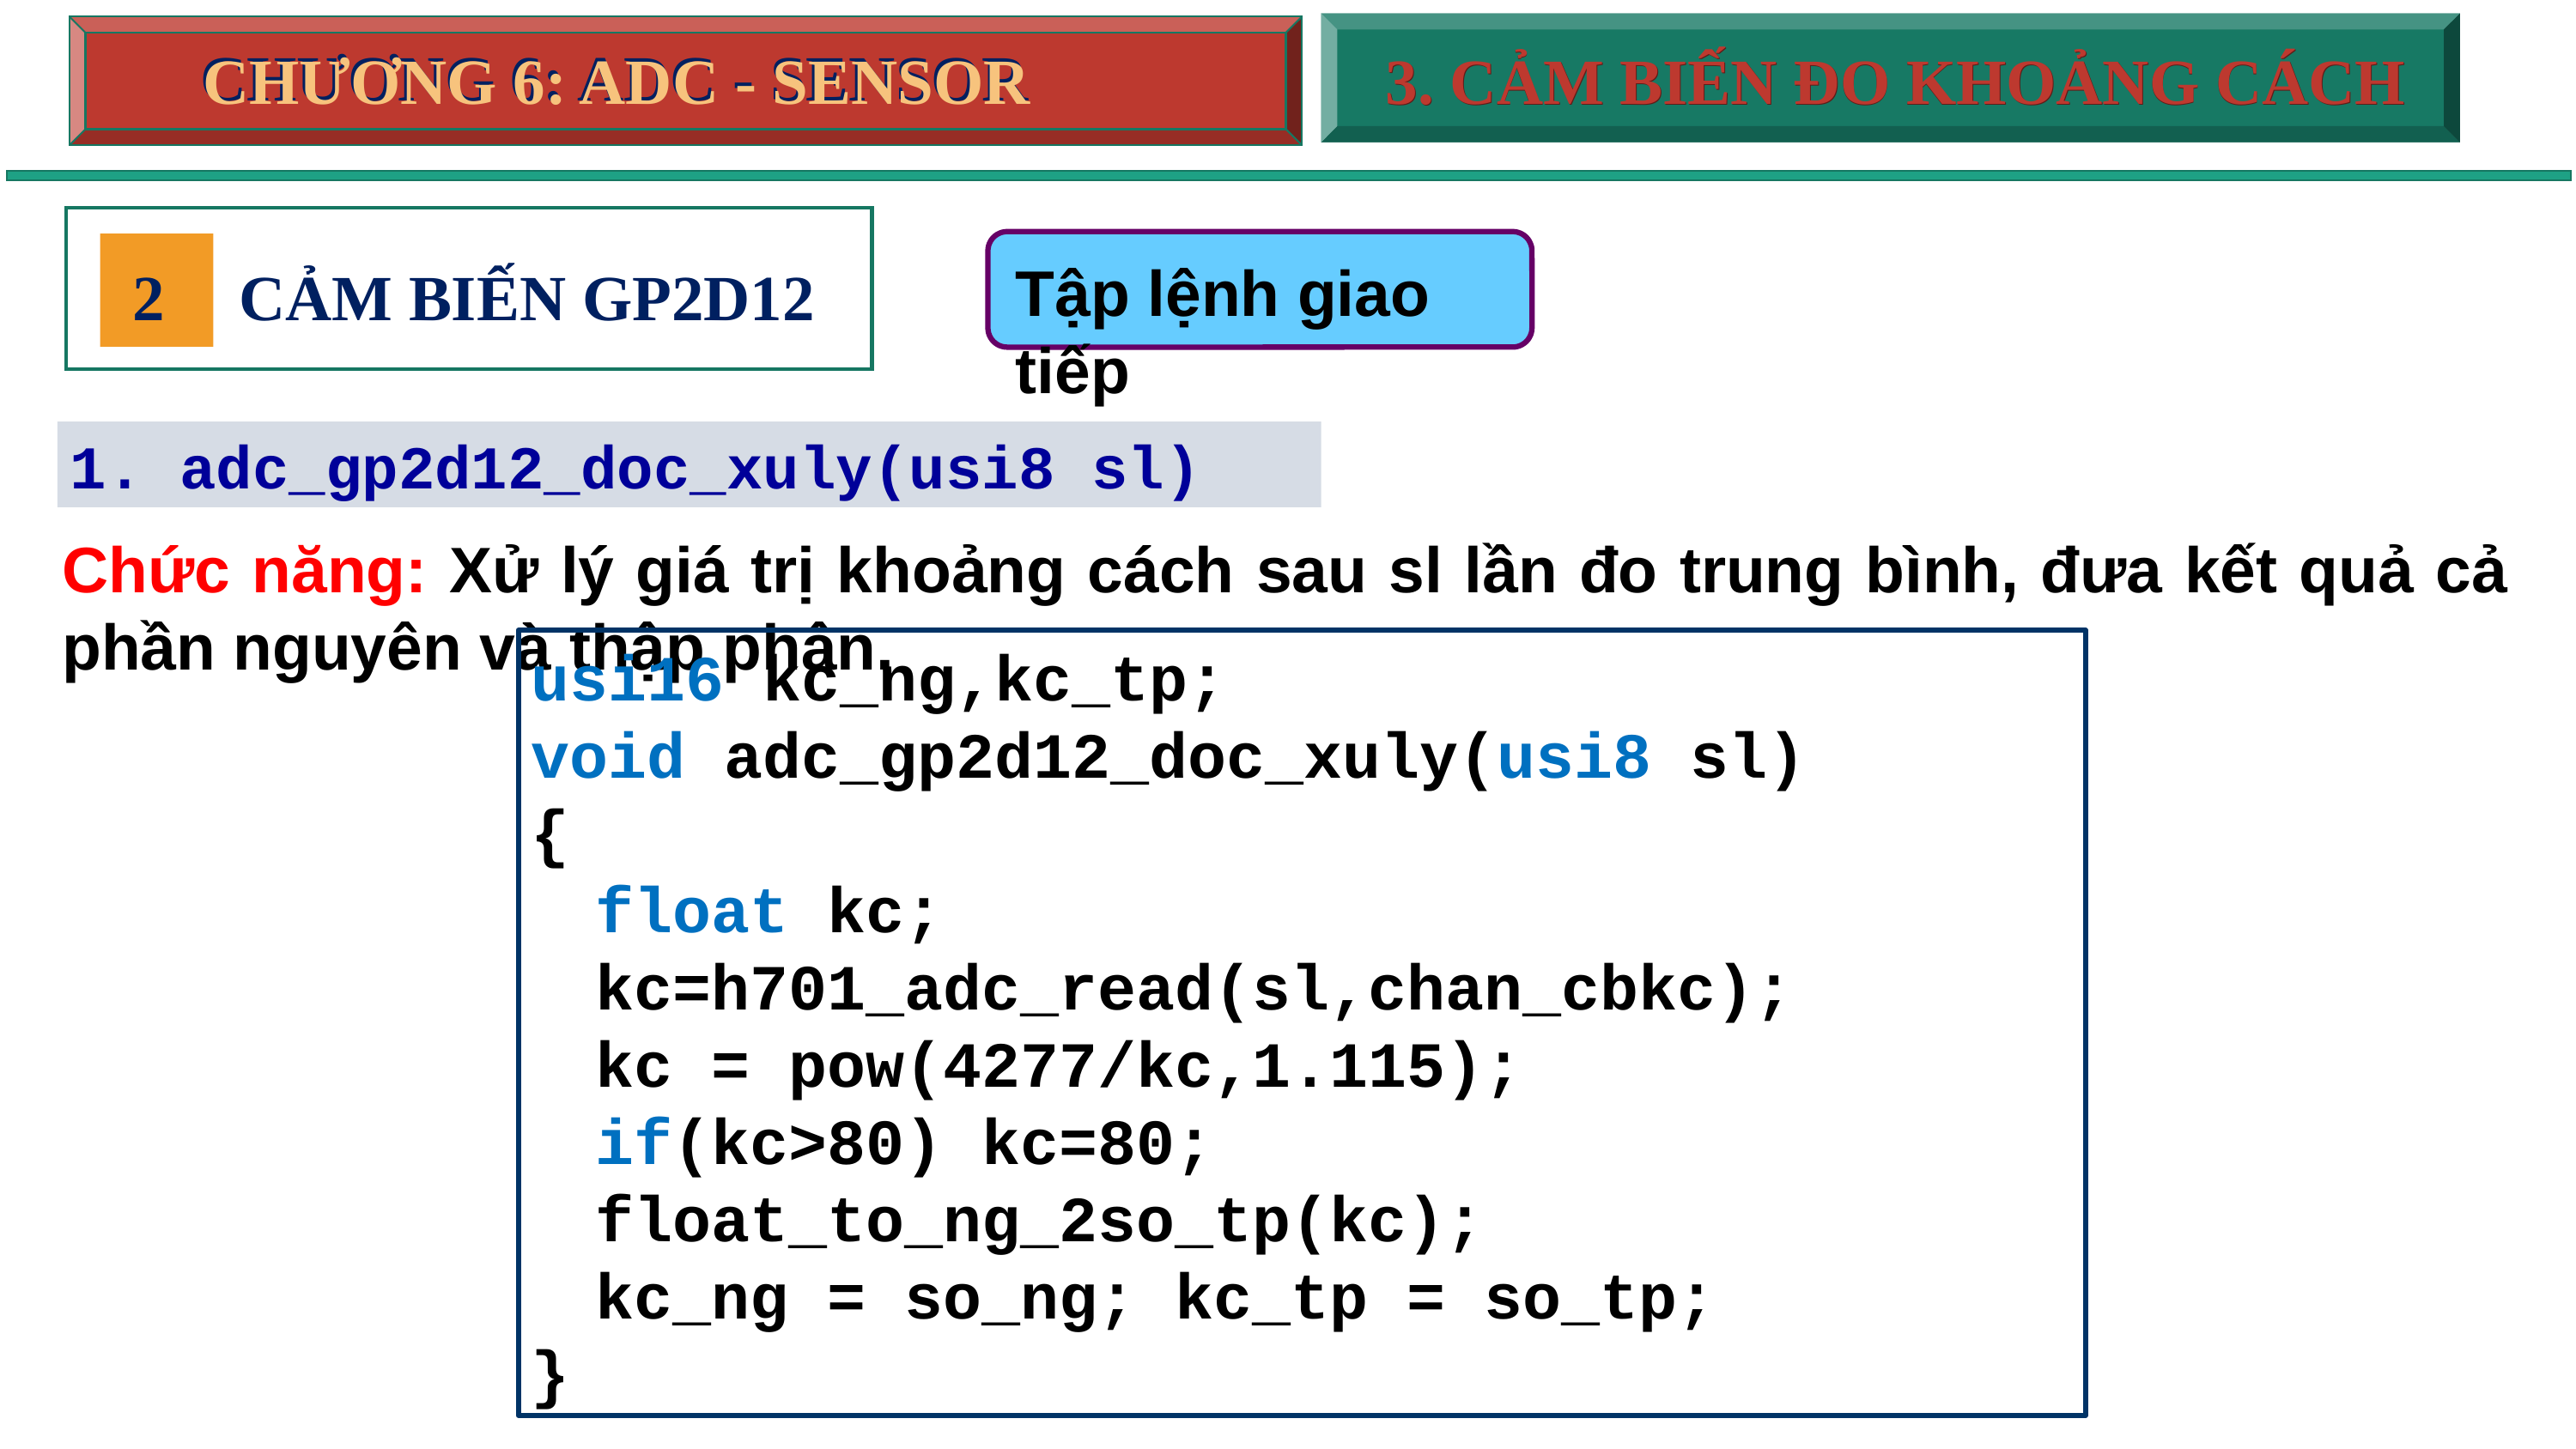

CHƯƠNG 6: ADC - SENSOR
CHƯƠNG 6: ADC - SENSOR
3. CẢM BIẾN ĐO KHOẢNG CÁCH
3. CẢM BIẾN ĐO KHOẢNG CÁCH

Tập lệnh giao tiếp
2
CẢM BIẾN GP2D12
1. adc_gp2d12_doc_xuly(usi8 sl)
Chức năng: Xử lý giá trị khoảng cách sau sl lần đo trung bình, đưa kết quả cả phần nguyên và thập phân.
usi16 kc_ng,kc_tp;
void adc_gp2d12_doc_xuly(usi8 sl)
{
float kc;
kc=h701_adc_read(sl,chan_cbkc);
kc = pow(4277/kc,1.115);
if(kc>80) kc=80;
float_to_ng_2so_tp(kc);
kc_ng = so_ng; kc_tp = so_tp;
}